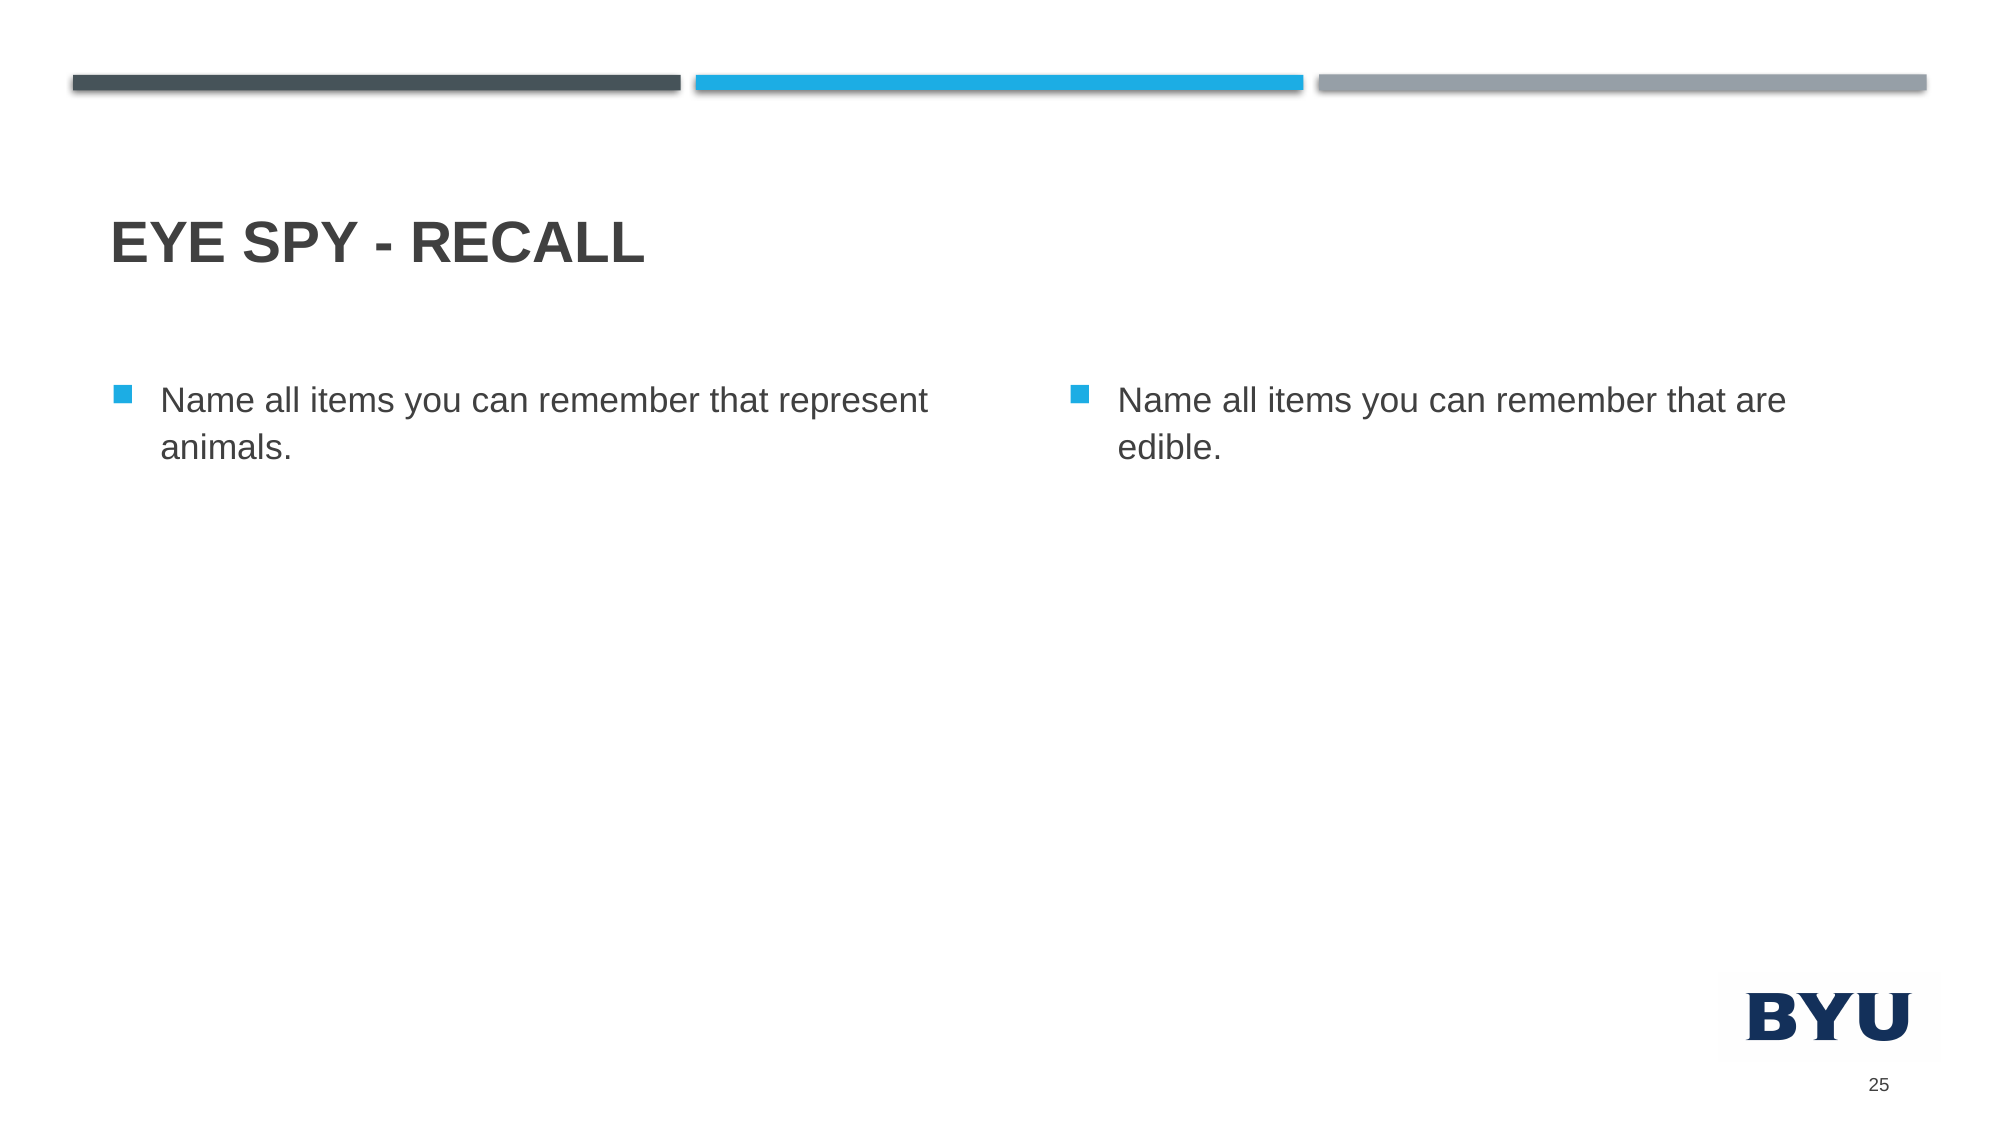

# Eye Spy - Recall
Name all items you can remember that represent animals.
Name all items you can remember that are edible.
25